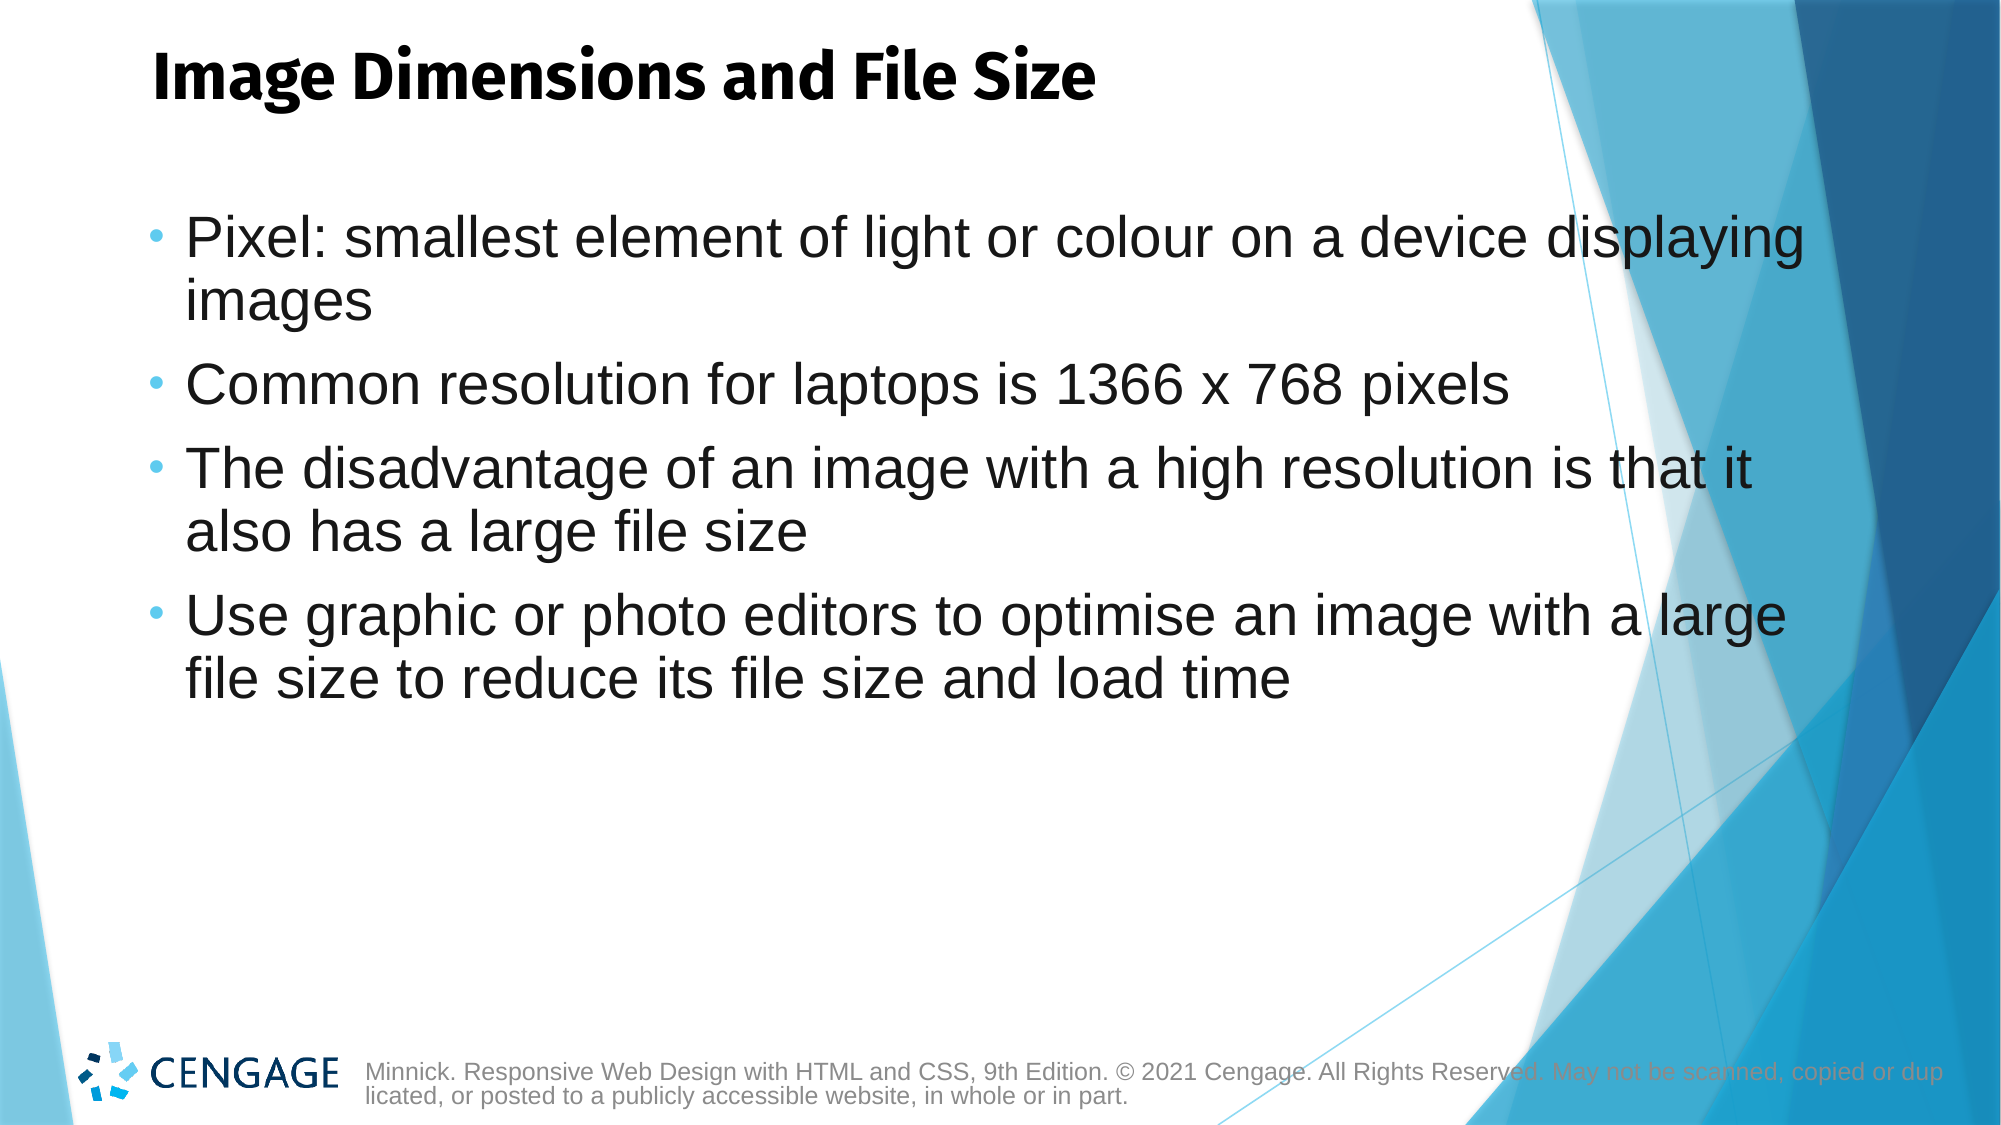

# Image Dimensions and File Size
Pixel: smallest element of light or colour on a device displaying images
Common resolution for laptops is 1366 x 768 pixels
The disadvantage of an image with a high resolution is that it also has a large file size
Use graphic or photo editors to optimise an image with a large file size to reduce its file size and load time

Minnick. Responsive Web Design with HTML and CSS, 9th Edition. © 2021 Cengage. All Rights Reserved. May not be scanned, copied or duplicated, or posted to a publicly accessible website, in whole or in part.